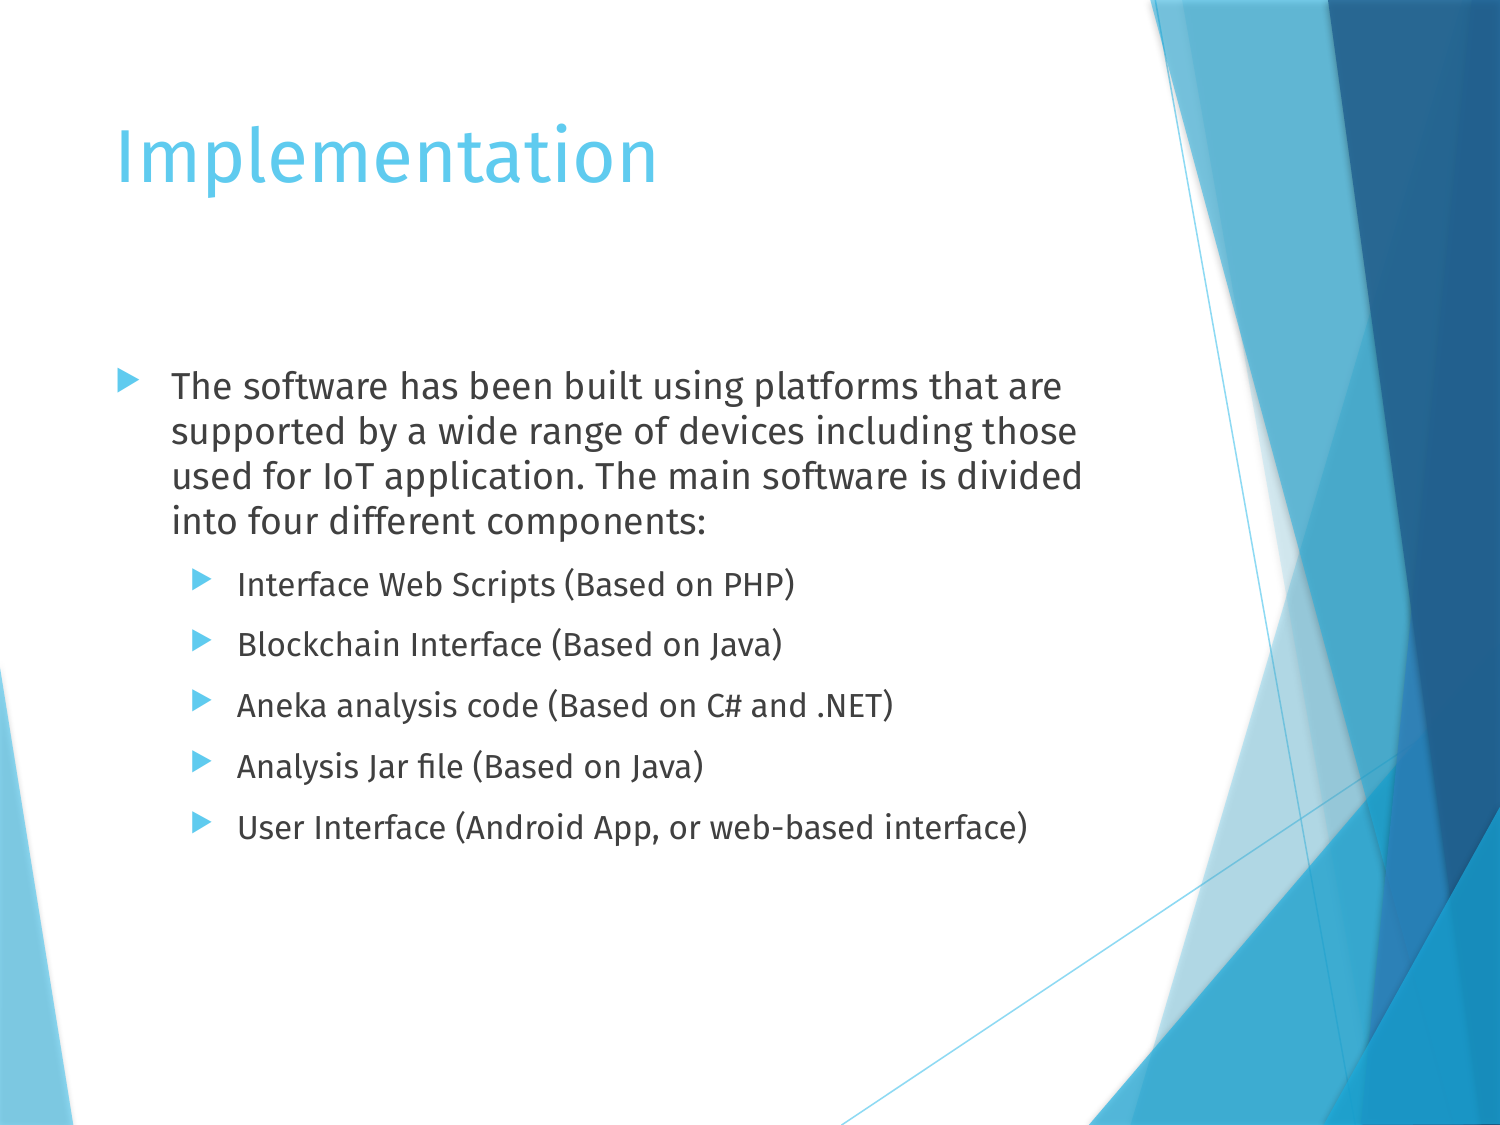

# Implementation
The software has been built using platforms that are supported by a wide range of devices including those used for IoT application. The main software is divided into four different components:
Interface Web Scripts (Based on PHP)
Blockchain Interface (Based on Java)
Aneka analysis code (Based on C# and .NET)
Analysis Jar file (Based on Java)
User Interface (Android App, or web-based interface)